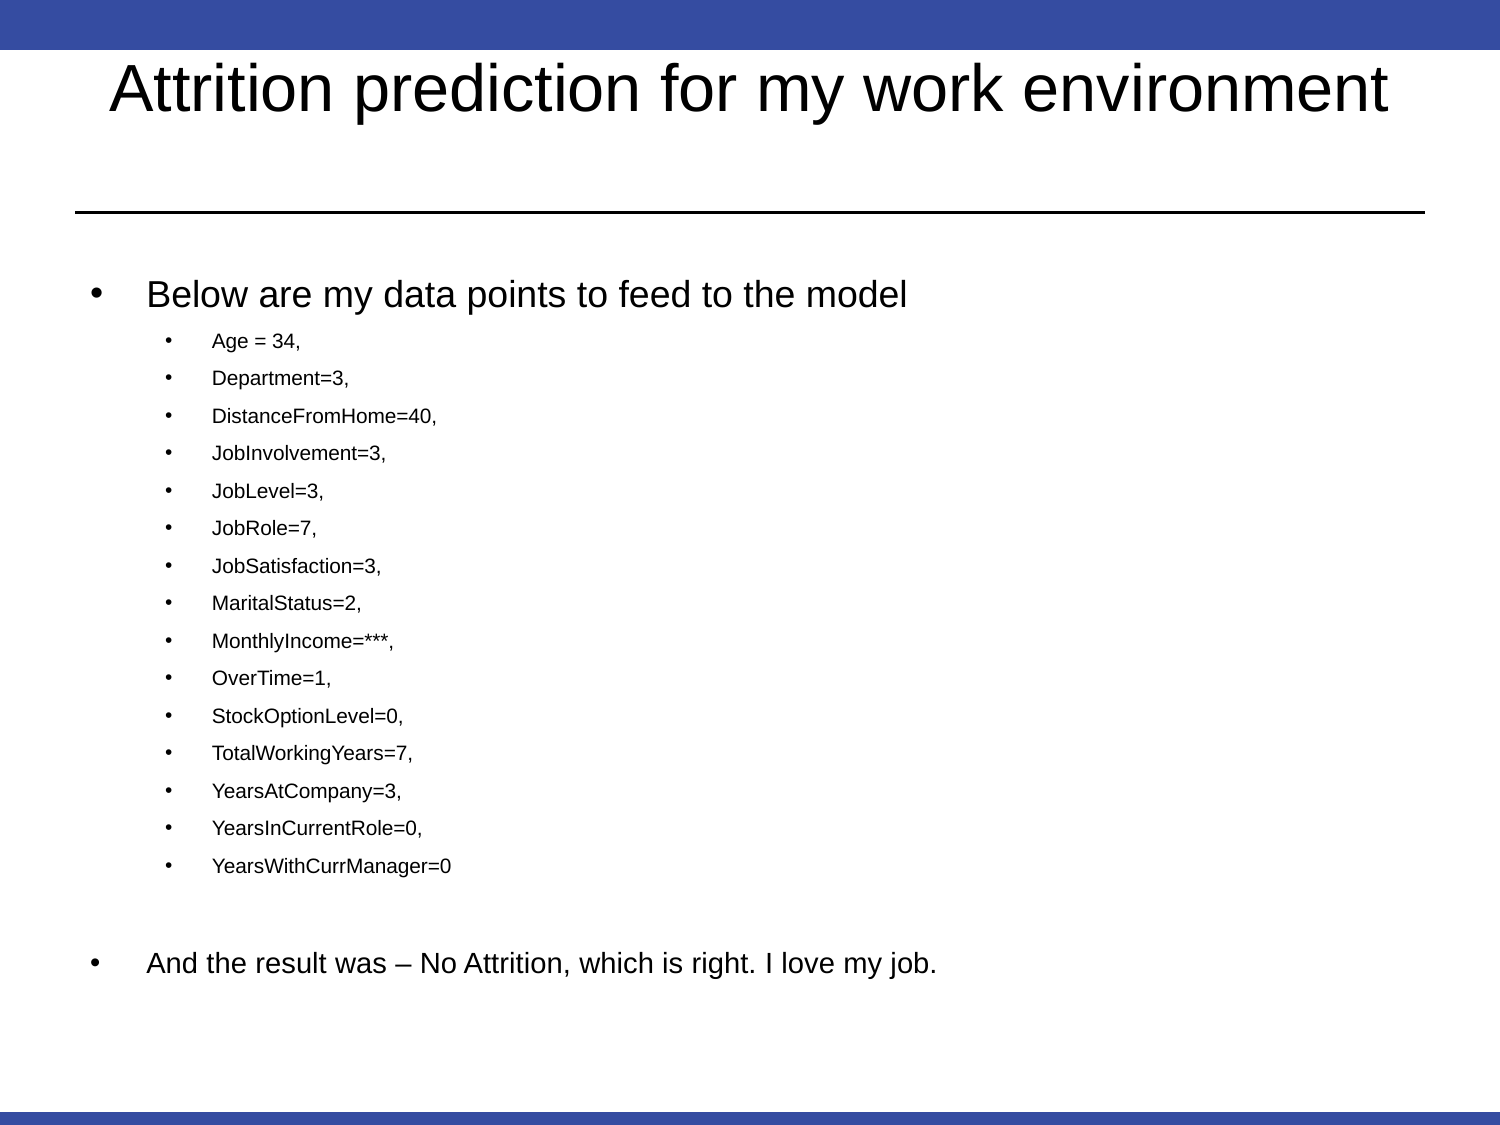

# Attrition prediction for my work environment
Below are my data points to feed to the model
Age = 34,
Department=3,
DistanceFromHome=40,
JobInvolvement=3,
JobLevel=3,
JobRole=7,
JobSatisfaction=3,
MaritalStatus=2,
MonthlyIncome=***,
OverTime=1,
StockOptionLevel=0,
TotalWorkingYears=7,
YearsAtCompany=3,
YearsInCurrentRole=0,
YearsWithCurrManager=0

And the result was – No Attrition, which is right. I love my job.